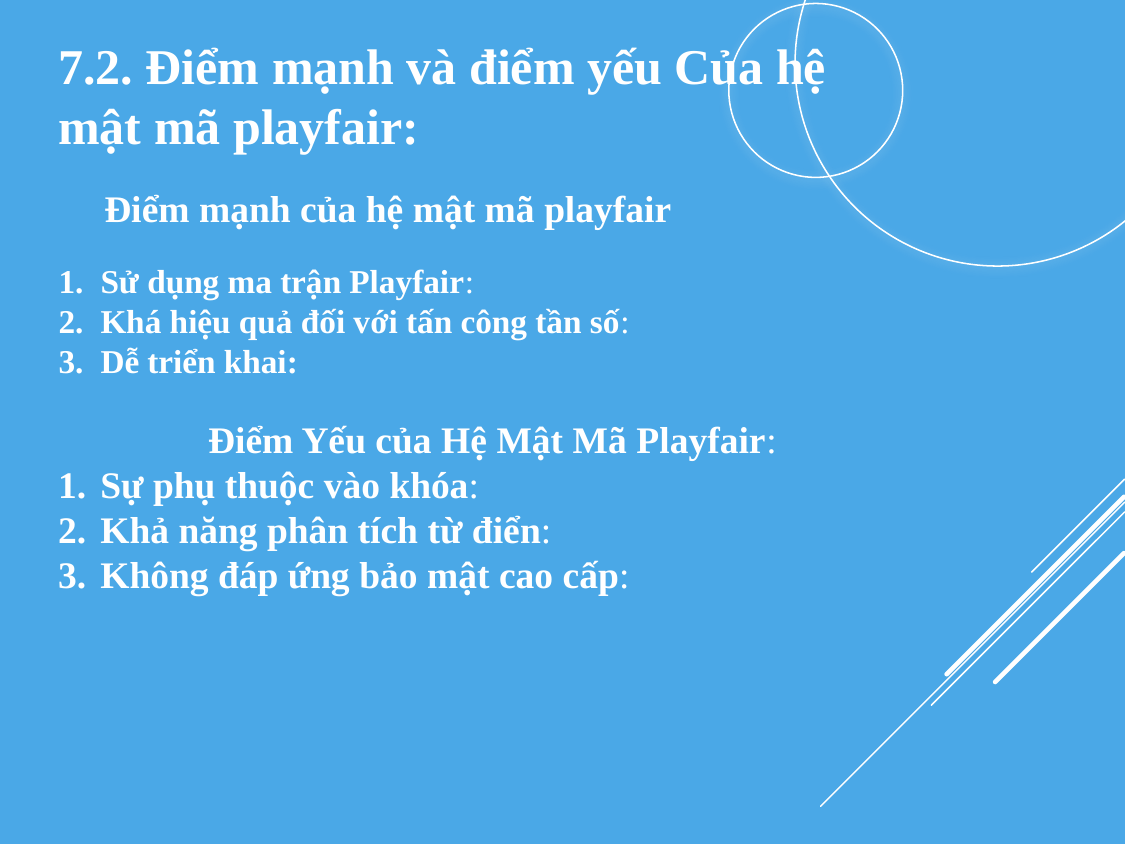

7.2. Điểm mạnh và điểm yếu Của hệ mật mã playfair:
Điểm mạnh của hệ mật mã playfair
Sử dụng ma trận Playfair:
Khá hiệu quả đối với tấn công tần số:
Dễ triển khai:
	Điểm Yếu của Hệ Mật Mã Playfair:
Sự phụ thuộc vào khóa:
Khả năng phân tích từ điển:
Không đáp ứng bảo mật cao cấp: